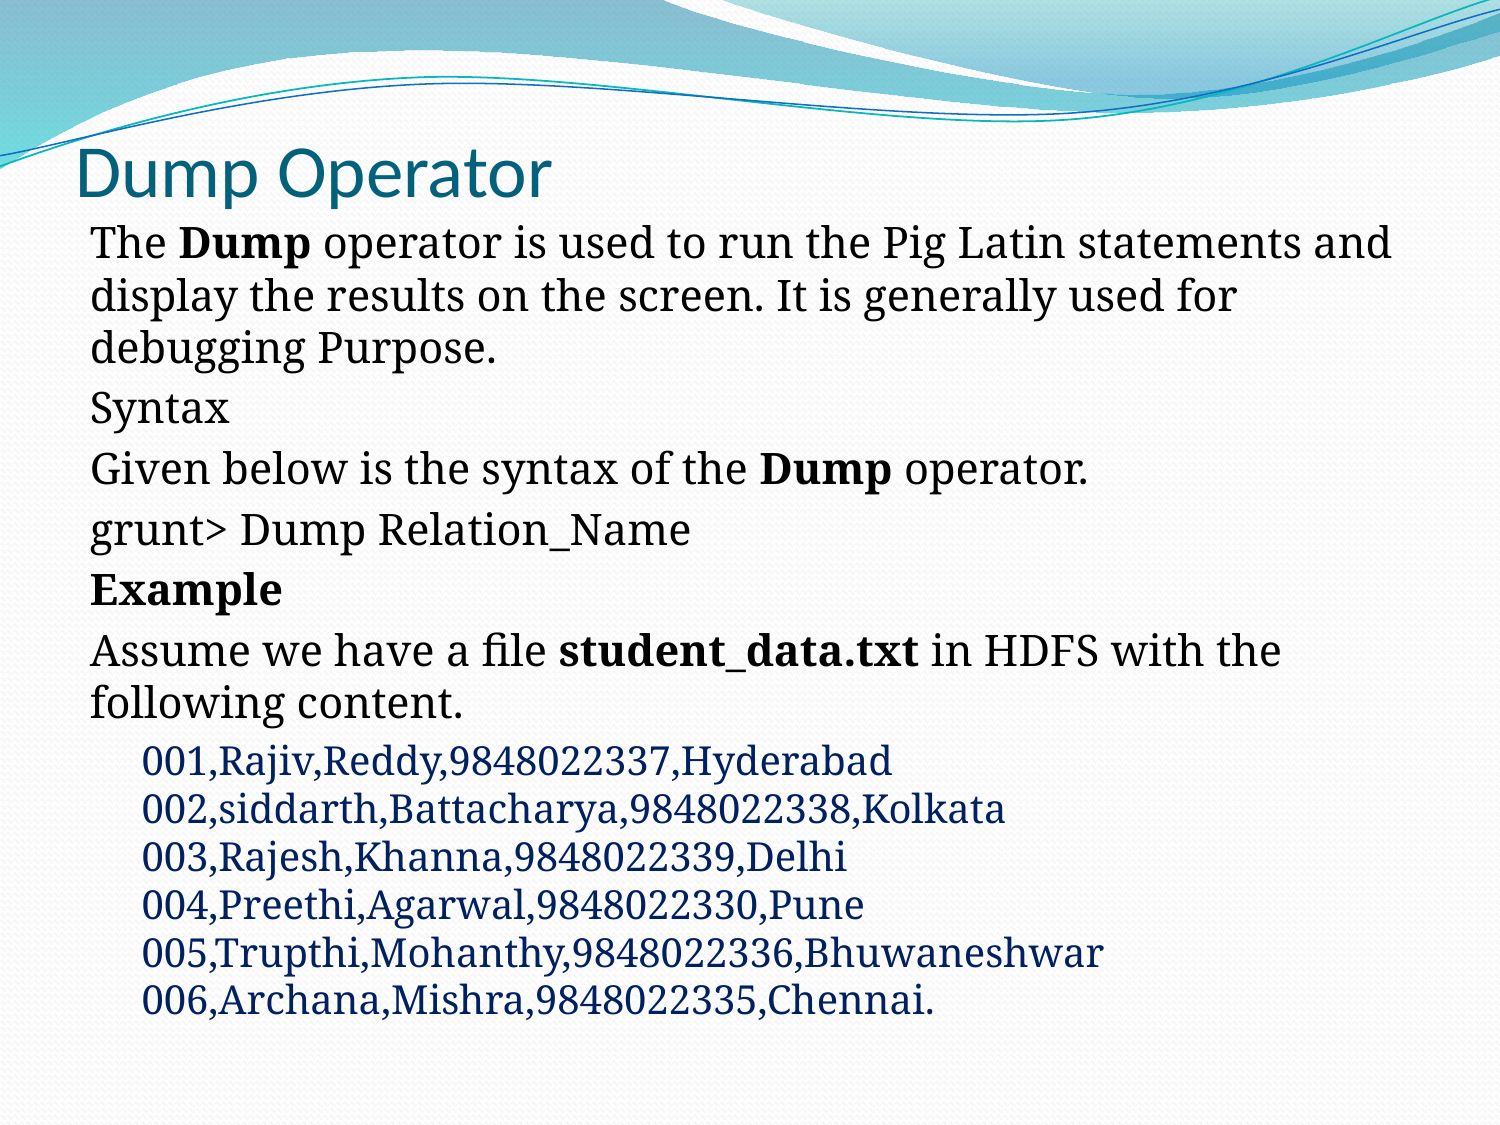

# Dump Operator
The Dump operator is used to run the Pig Latin statements and display the results on the screen. It is generally used for debugging Purpose.
Syntax
Given below is the syntax of the Dump operator.
grunt> Dump Relation_Name
Example
Assume we have a file student_data.txt in HDFS with the following content.
001,Rajiv,Reddy,9848022337,Hyderabad 002,siddarth,Battacharya,9848022338,Kolkata 003,Rajesh,Khanna,9848022339,Delhi 004,Preethi,Agarwal,9848022330,Pune 005,Trupthi,Mohanthy,9848022336,Bhuwaneshwar 006,Archana,Mishra,9848022335,Chennai.